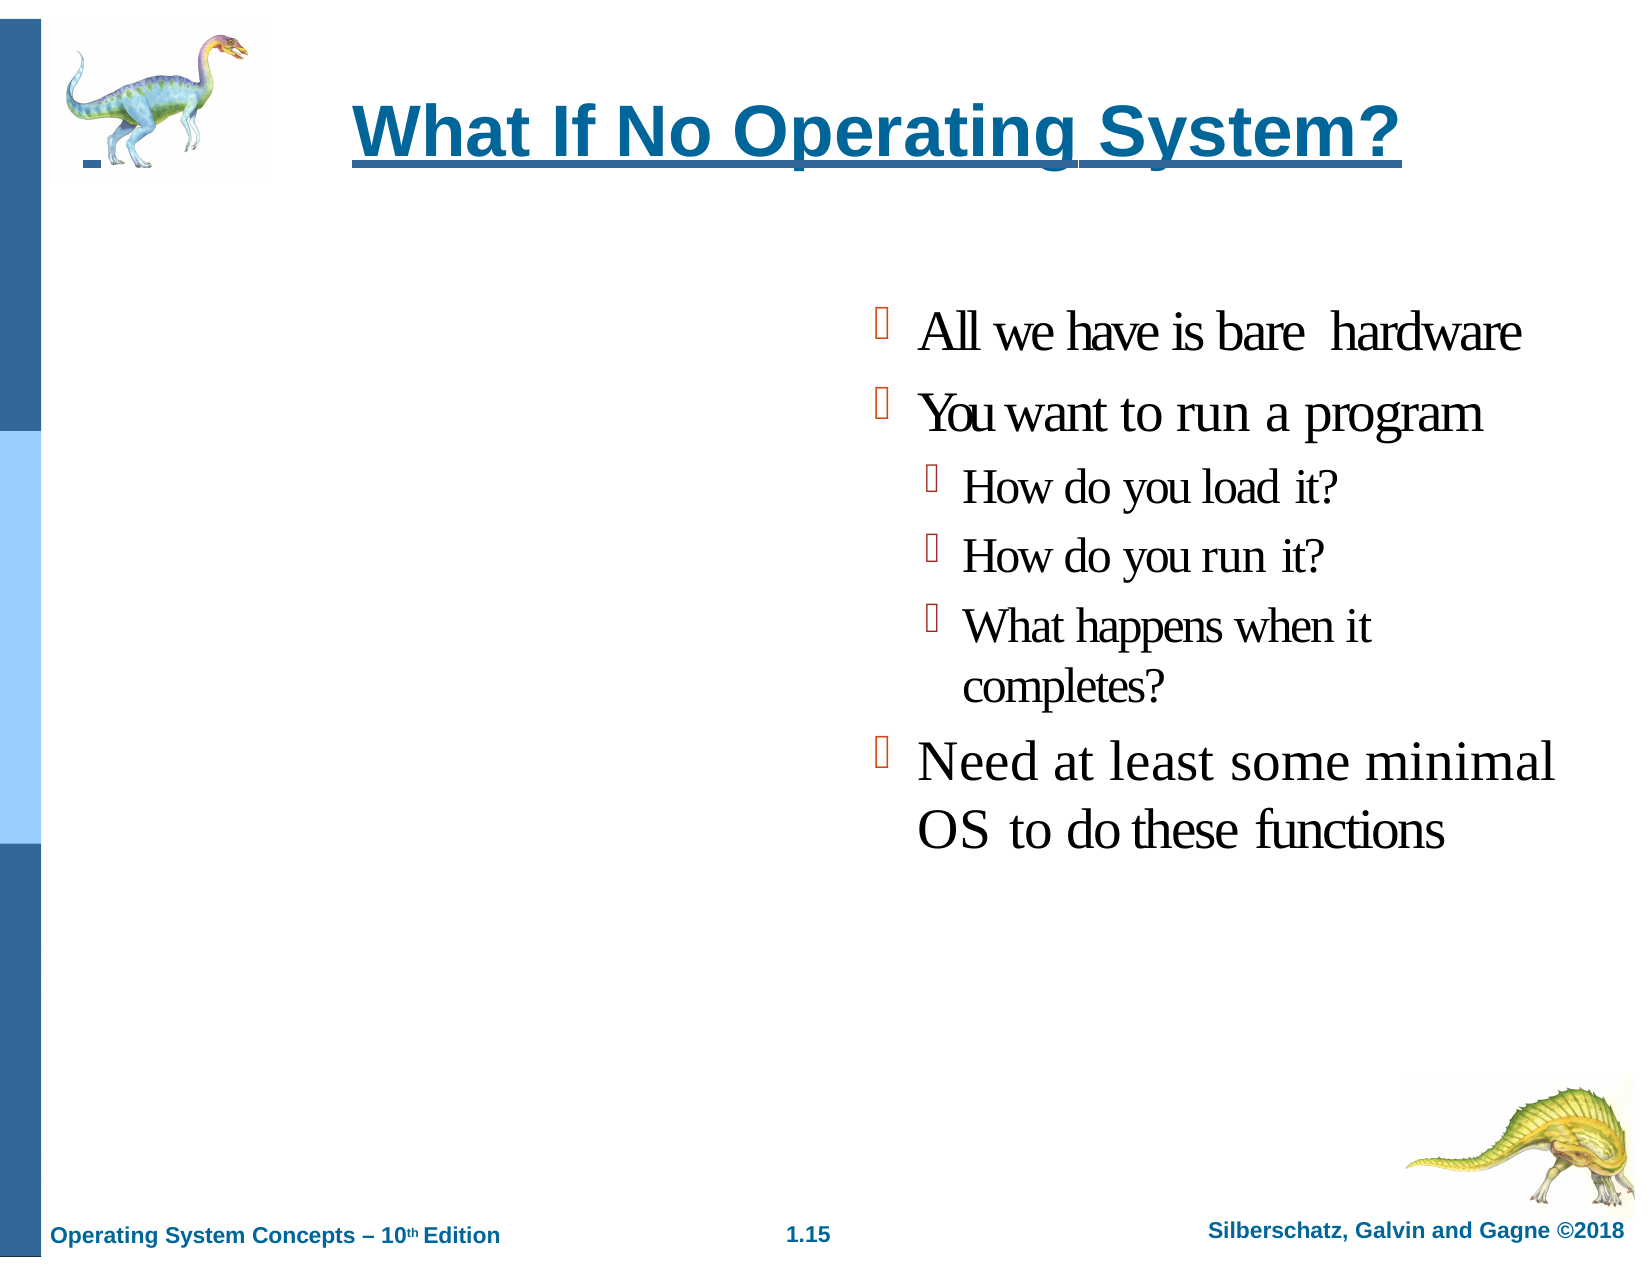

# What If No Operating System?
All we have is bare hardware
You want to run a program
How do you load it?
How do you run it?
What happens when it completes?
Need at least some minimal	OS  to do these functions

Silberschatz, Galvin and Gagne ©2018
1.15
Operating System Concepts – 10th Edition